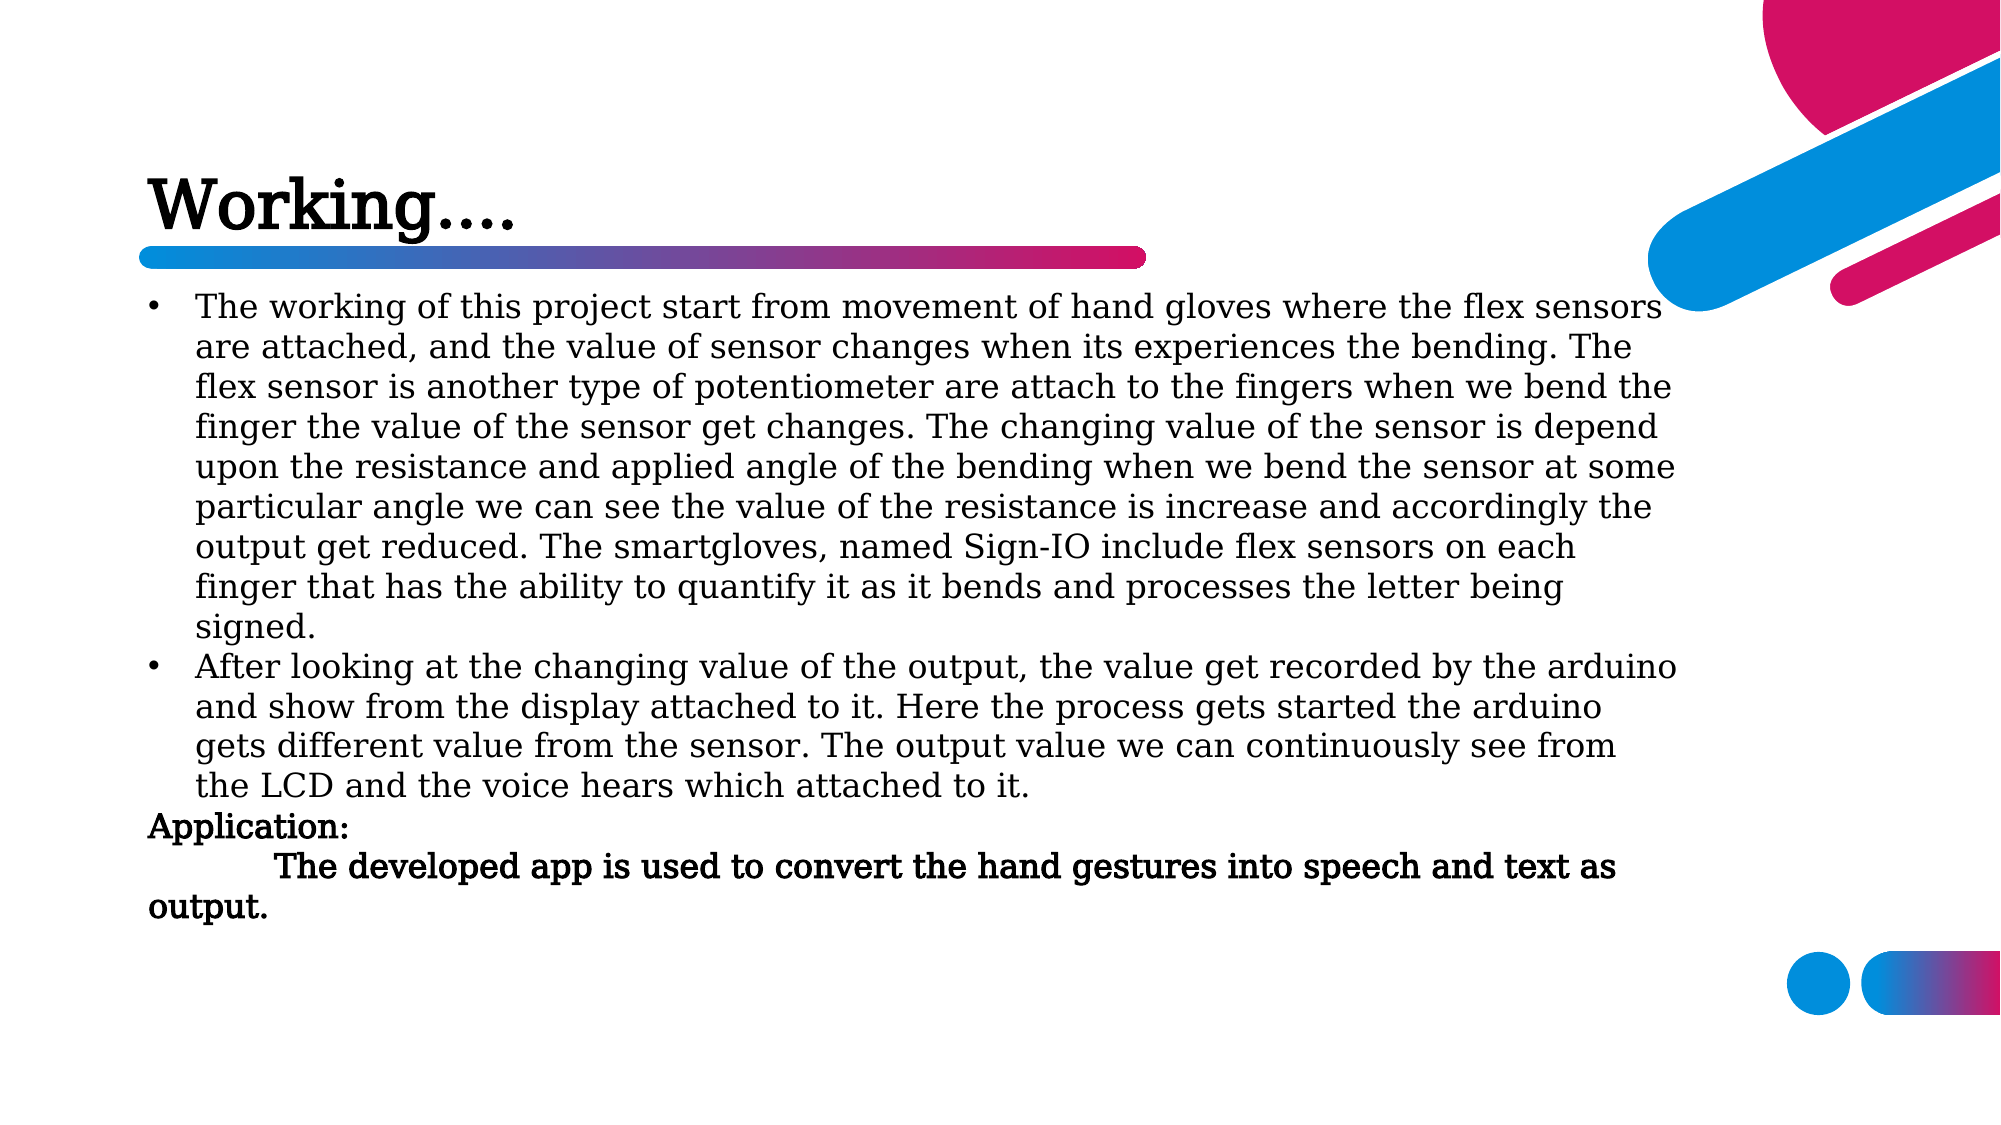

# Working….

The working of this project start from movement of hand gloves where the flex sensors are attached, and the value of sensor changes when its experiences the bending. The flex sensor is another type of potentiometer are attach to the fingers when we bend the finger the value of the sensor get changes. The changing value of the sensor is depend upon the resistance and applied angle of the bending when we bend the sensor at some particular angle we can see the value of the resistance is increase and accordingly the output get reduced. The smartgloves, named Sign-IO include flex sensors on each finger that has the ability to quantify it as it bends and processes the letter being signed.
After looking at the changing value of the output, the value get recorded by the arduino and show from the display attached to it. Here the process gets started the arduino gets different value from the sensor. The output value we can continuously see from the LCD and the voice hears which attached to it.
Application:
            The developed app is used to convert the hand gestures into speech and text as output.

11